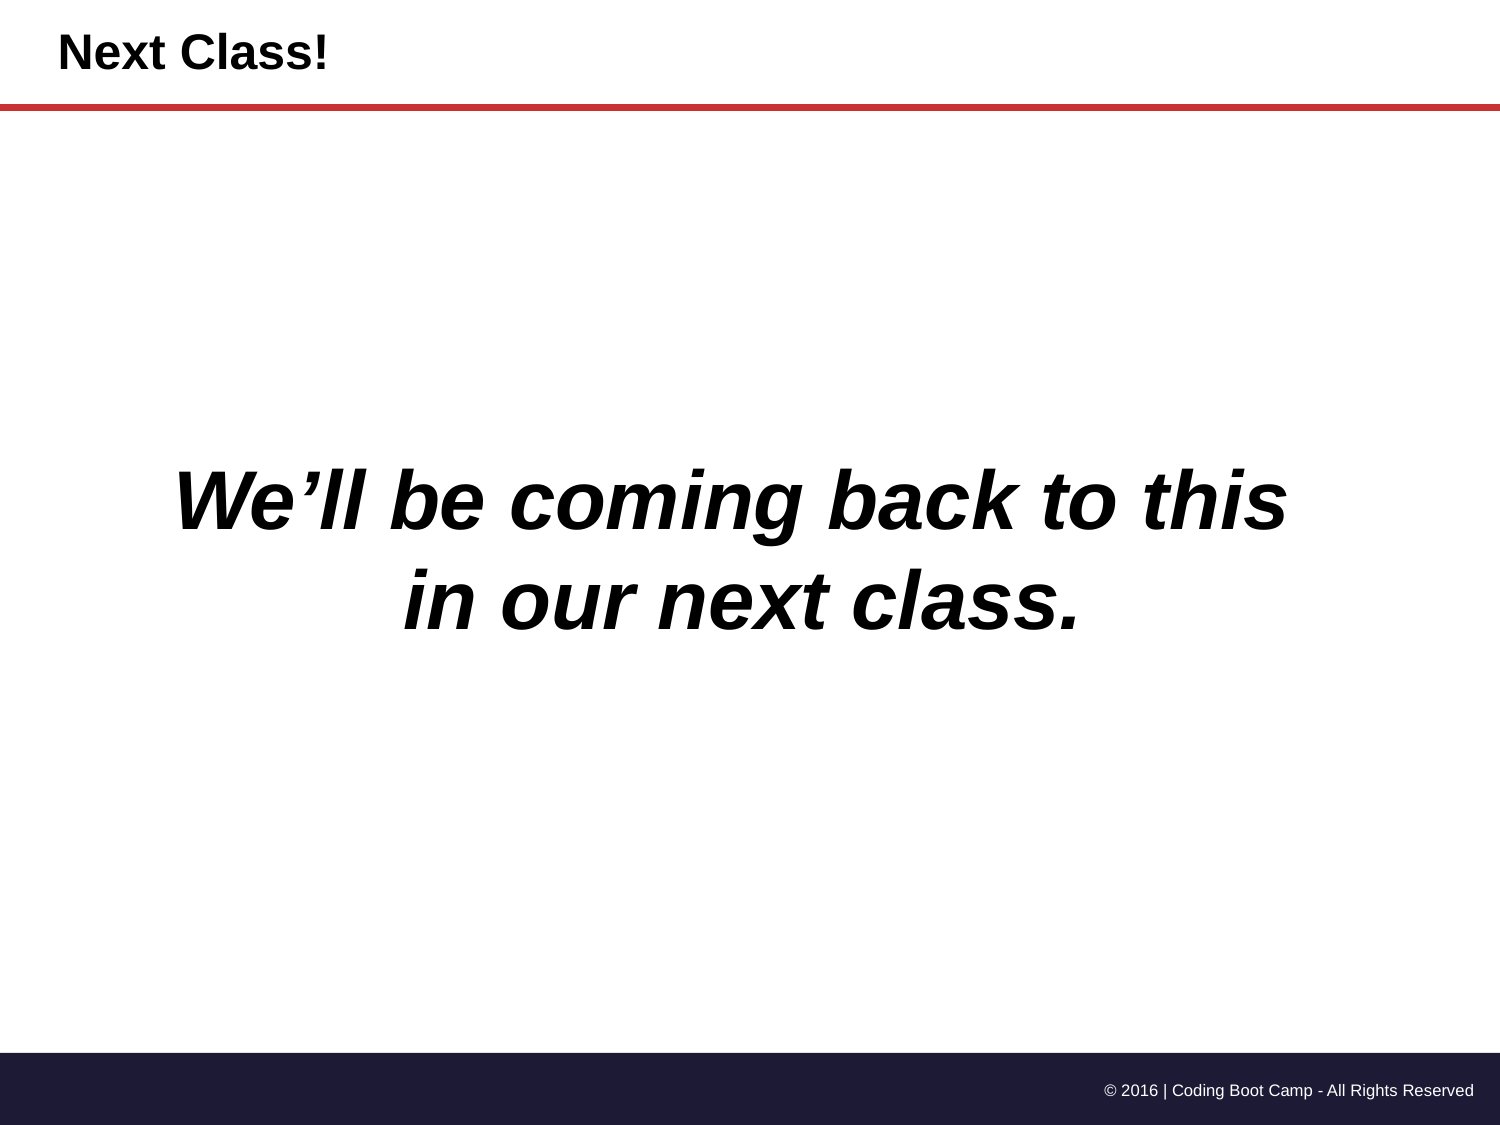

# Next Class!
We’ll be coming back to this
in our next class.